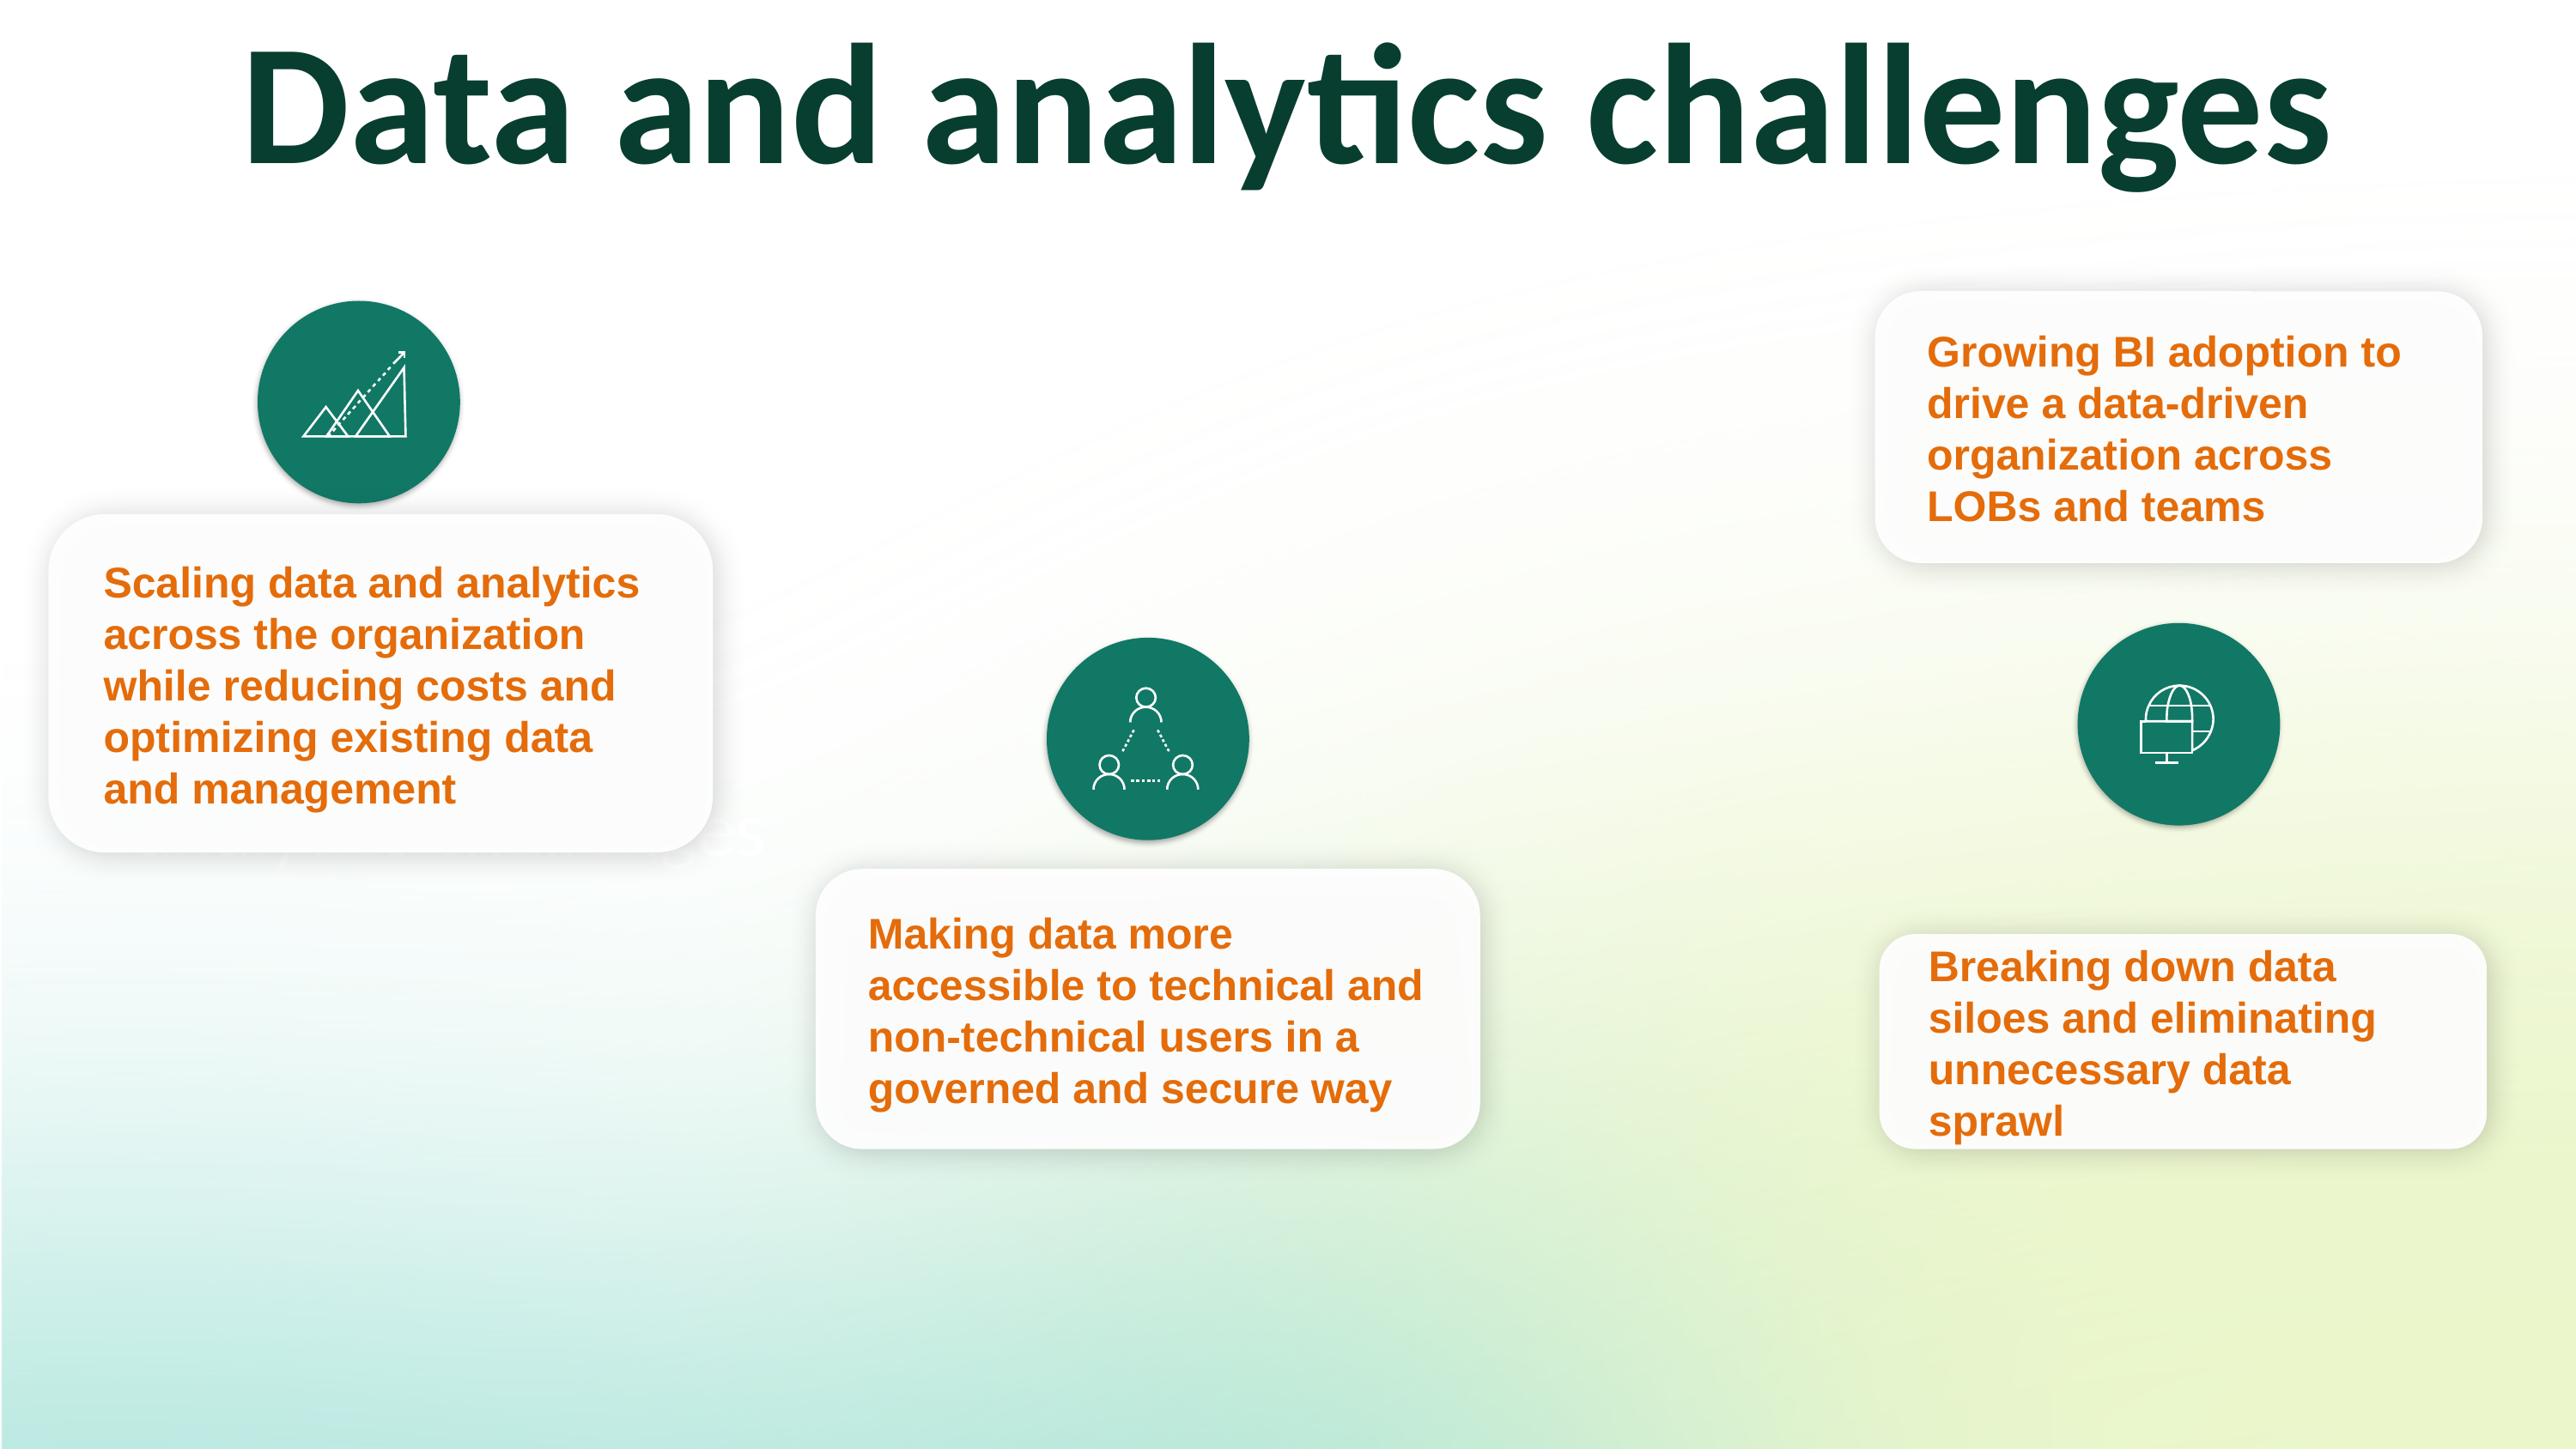

Data and analytics challenges
Growing BI adoption to drive a data-driven organization across LOBs and teams

Scaling data and analytics across the organization while reducing costs and optimizing existing data and management
Today’s data and analytics challenges

Making data more accessible to technical and non-technical users in a governed and secure way
Breaking down data siloes and eliminating unnecessary data sprawl